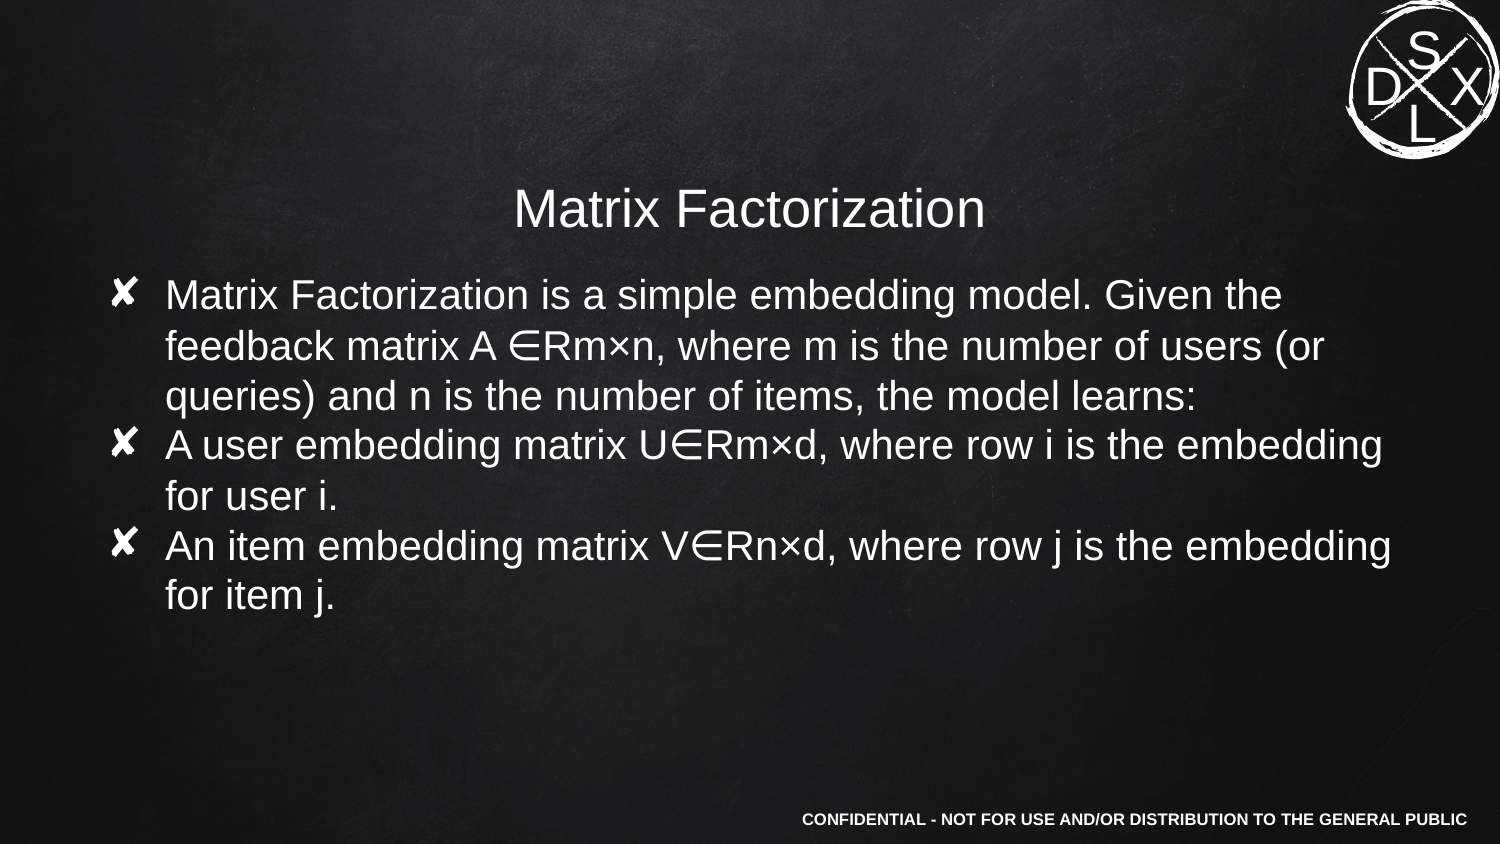

# Matrix Factorization
Matrix Factorization is a simple embedding model. Given the feedback matrix A ∈Rm×n, where m is the number of users (or queries) and n is the number of items, the model learns:
A user embedding matrix U∈Rm×d, where row i is the embedding for user i.
An item embedding matrix V∈Rn×d, where row j is the embedding for item j.